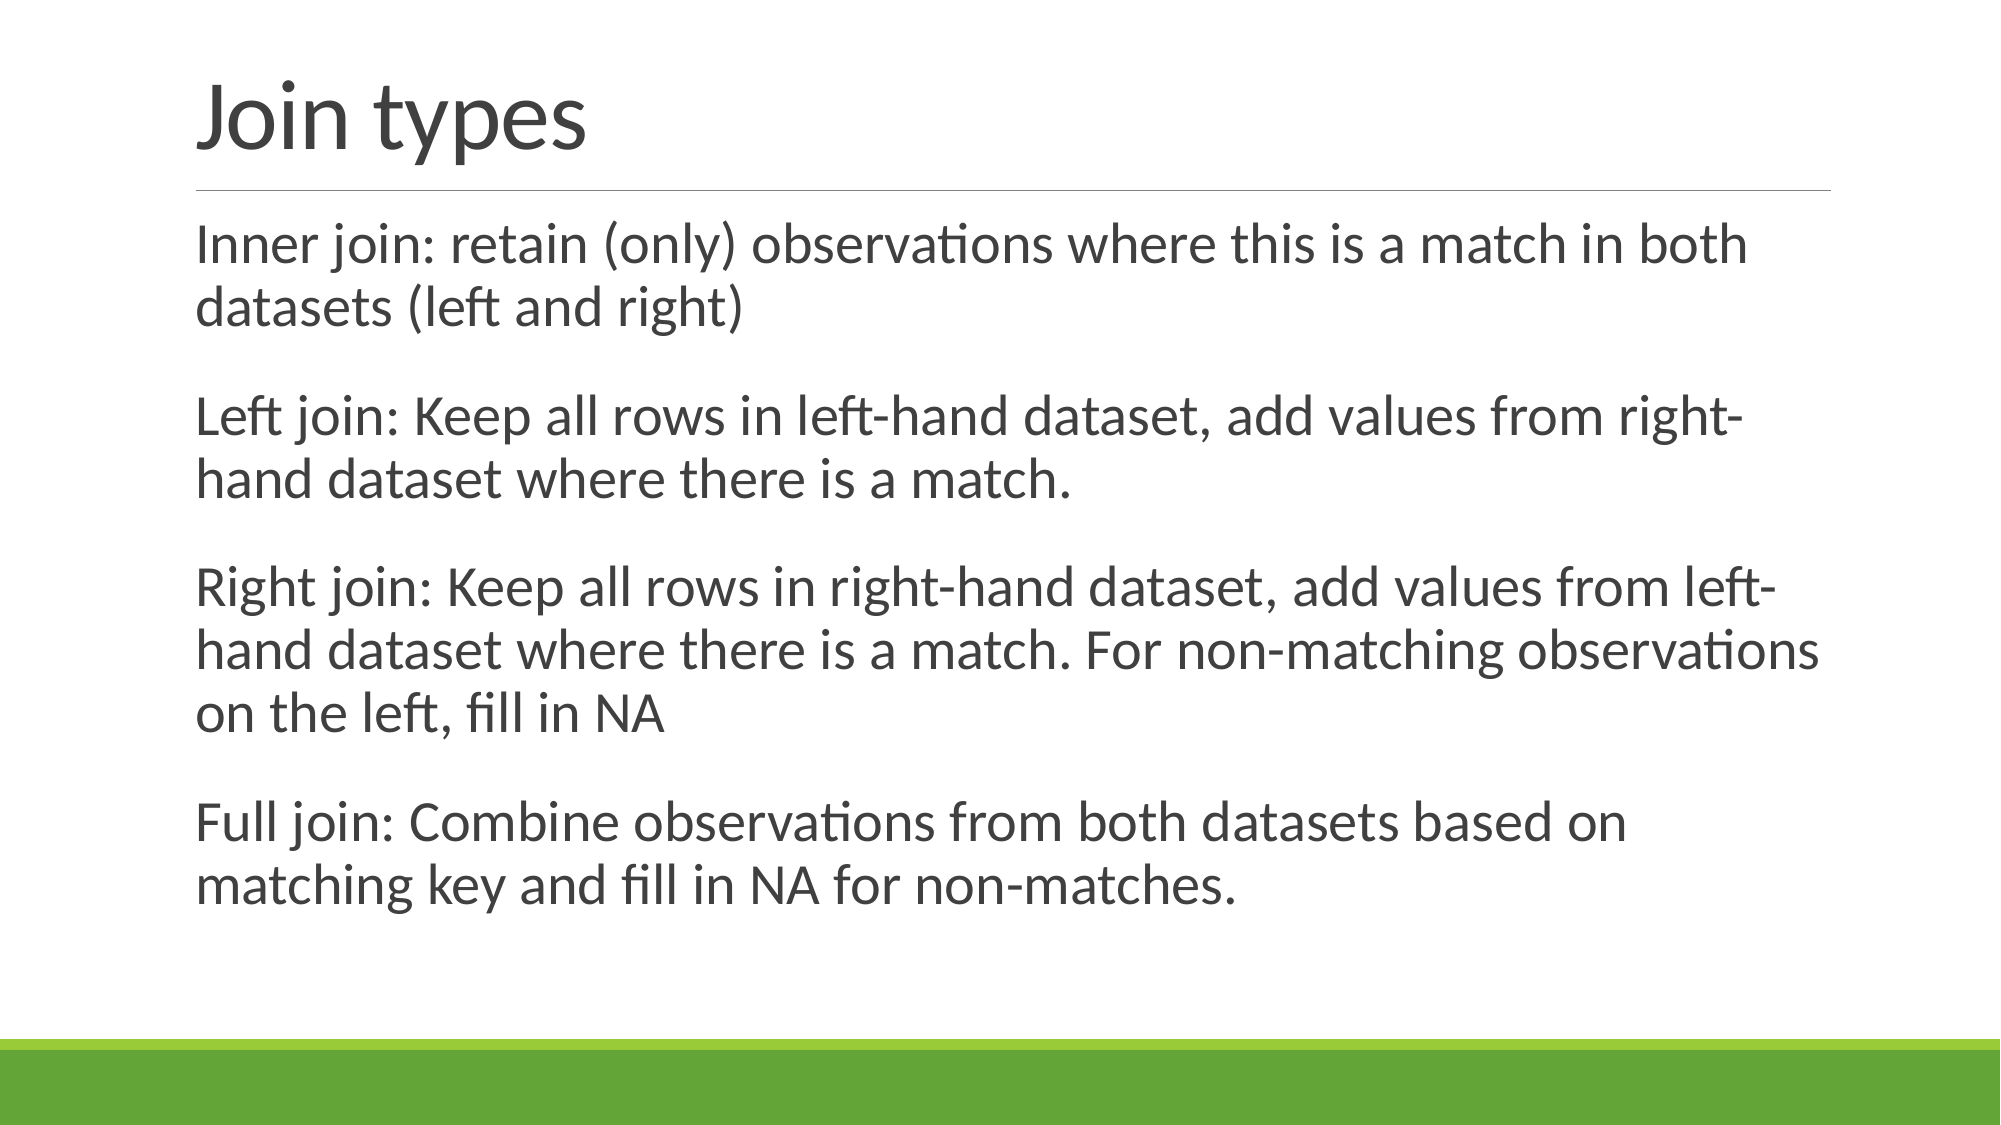

# Join types
Inner join: retain (only) observations where this is a match in both datasets (left and right)
Left join: Keep all rows in left-hand dataset, add values from right-hand dataset where there is a match.
Right join: Keep all rows in right-hand dataset, add values from left-hand dataset where there is a match. For non-matching observations on the left, fill in NA
Full join: Combine observations from both datasets based on matching key and fill in NA for non-matches.